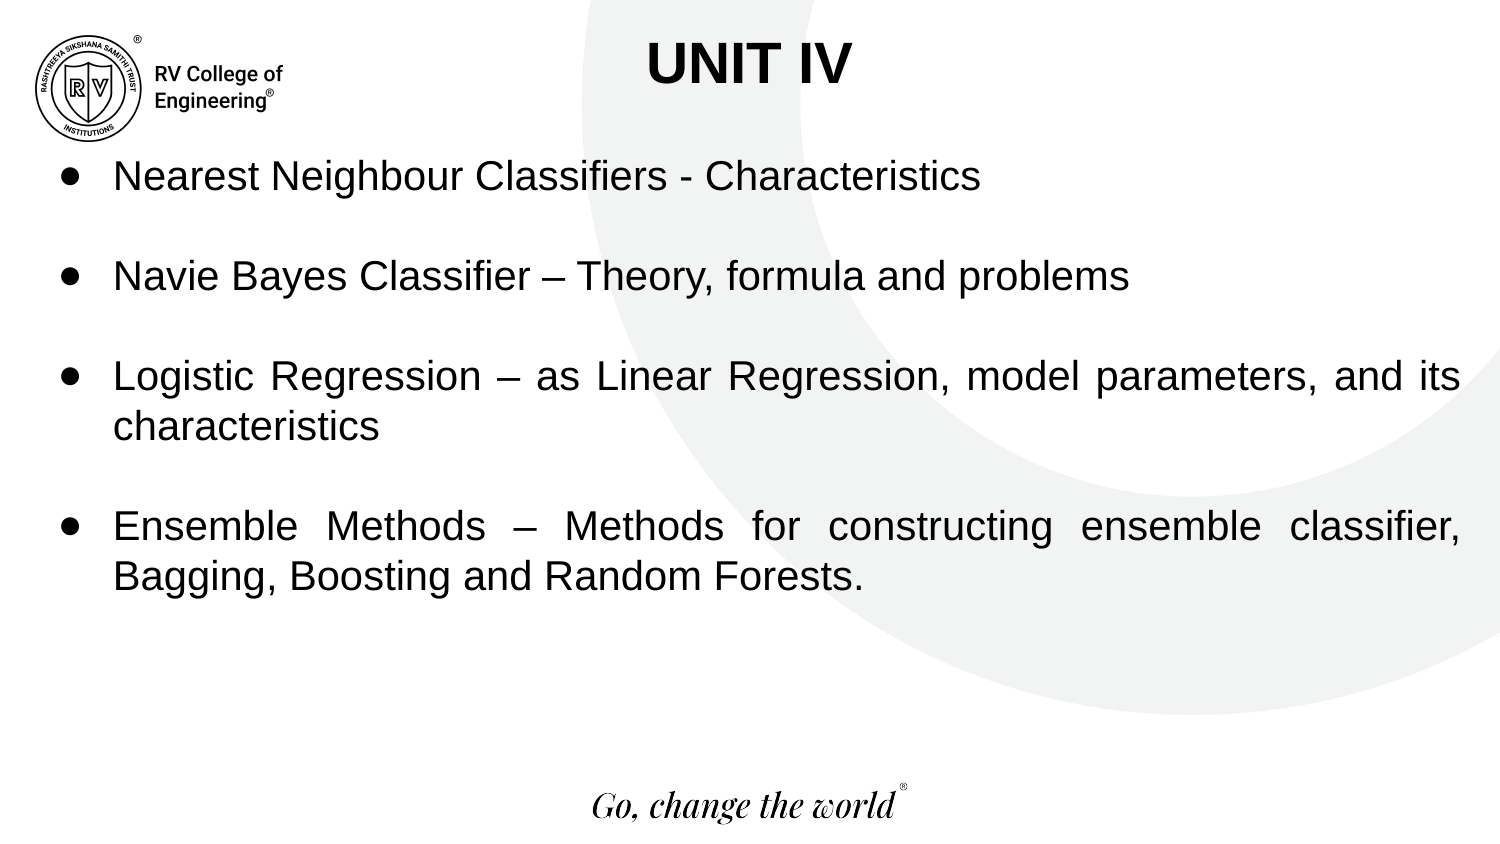

UNIT IV
Nearest Neighbour Classifiers - Characteristics

Navie Bayes Classifier – Theory, formula and problems

Logistic Regression – as Linear Regression, model parameters, and its characteristics

Ensemble Methods – Methods for constructing ensemble classifier, Bagging, Boosting and Random Forests.